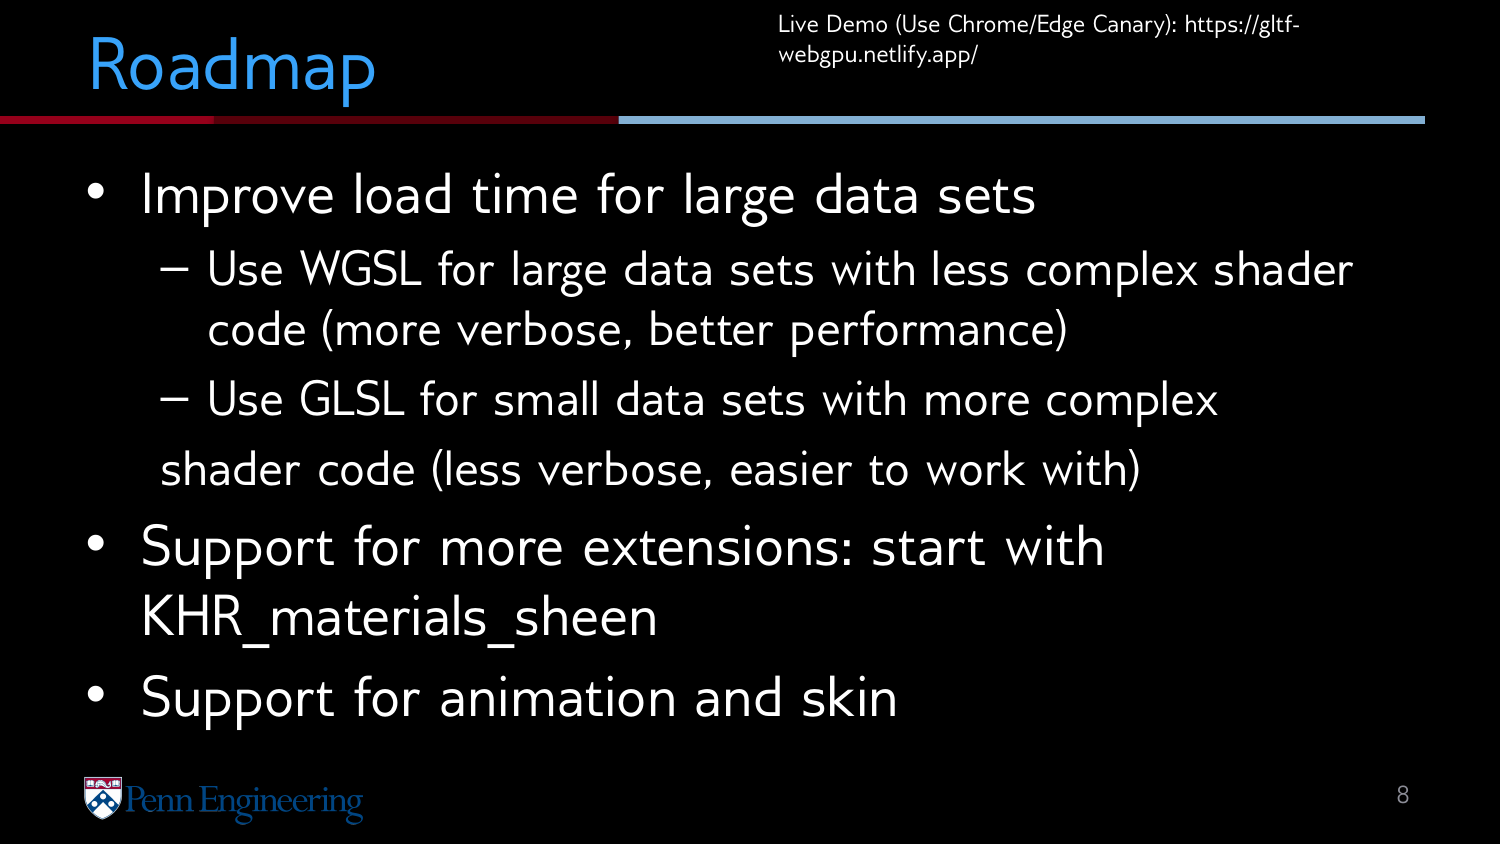

Live Demo (Use Chrome/Edge Canary): https://gltf-webgpu.netlify.app/
# Roadmap
Improve load time for large data sets
Use WGSL for large data sets with less complex shader code (more verbose, better performance)
Use GLSL for small data sets with more complex
shader code (less verbose, easier to work with)
Support for more extensions: start with KHR_materials_sheen
Support for animation and skin

8